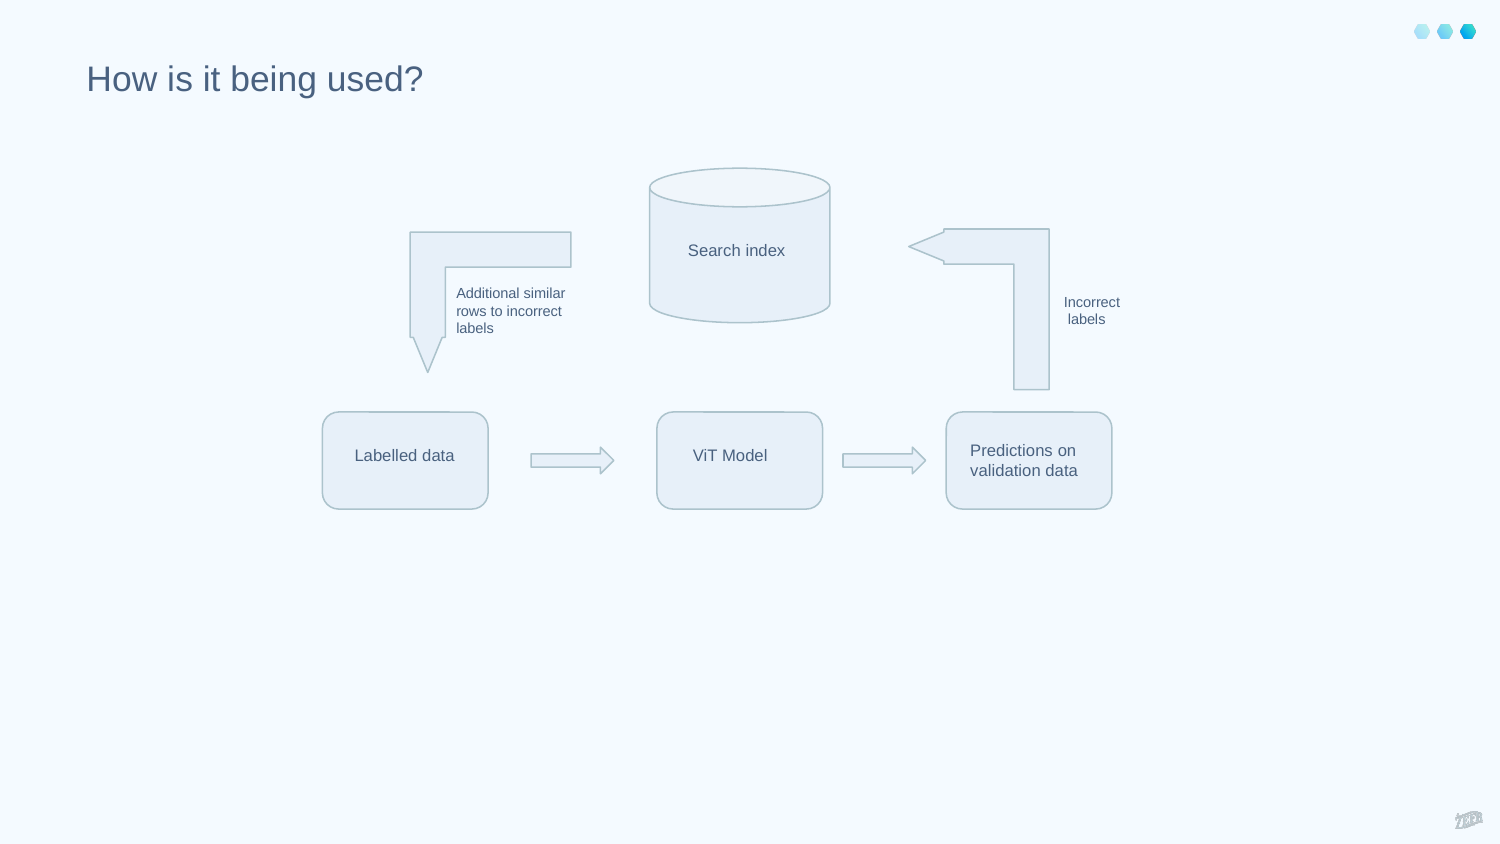

How is it being used?

Search index

Additional similar rows to incorrect labels
Incorrect
 labels

Predictions on validation data
Labelled data
ViT Model